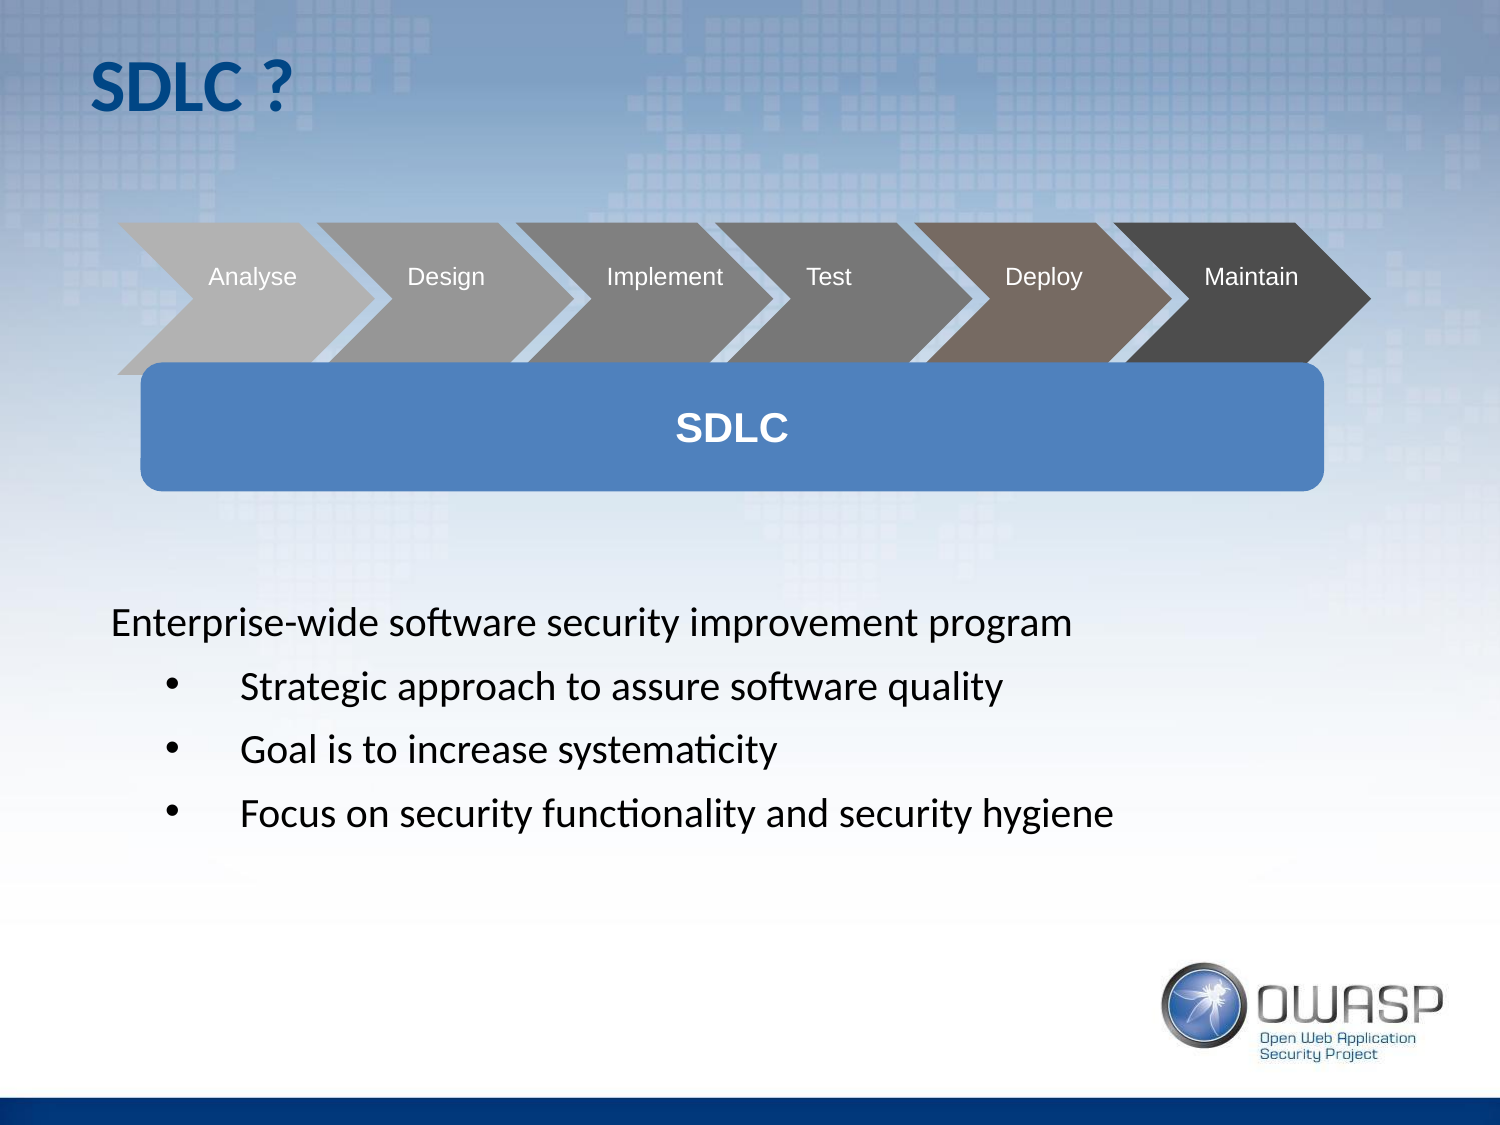

# SDLC ?

Enterprise-wide software security improvement program
Strategic approach to assure software quality
Goal is to increase systematicity
Focus on security functionality and security hygiene

Analyse

Design

Implement

Test

Deploy

Maintain

SDLC